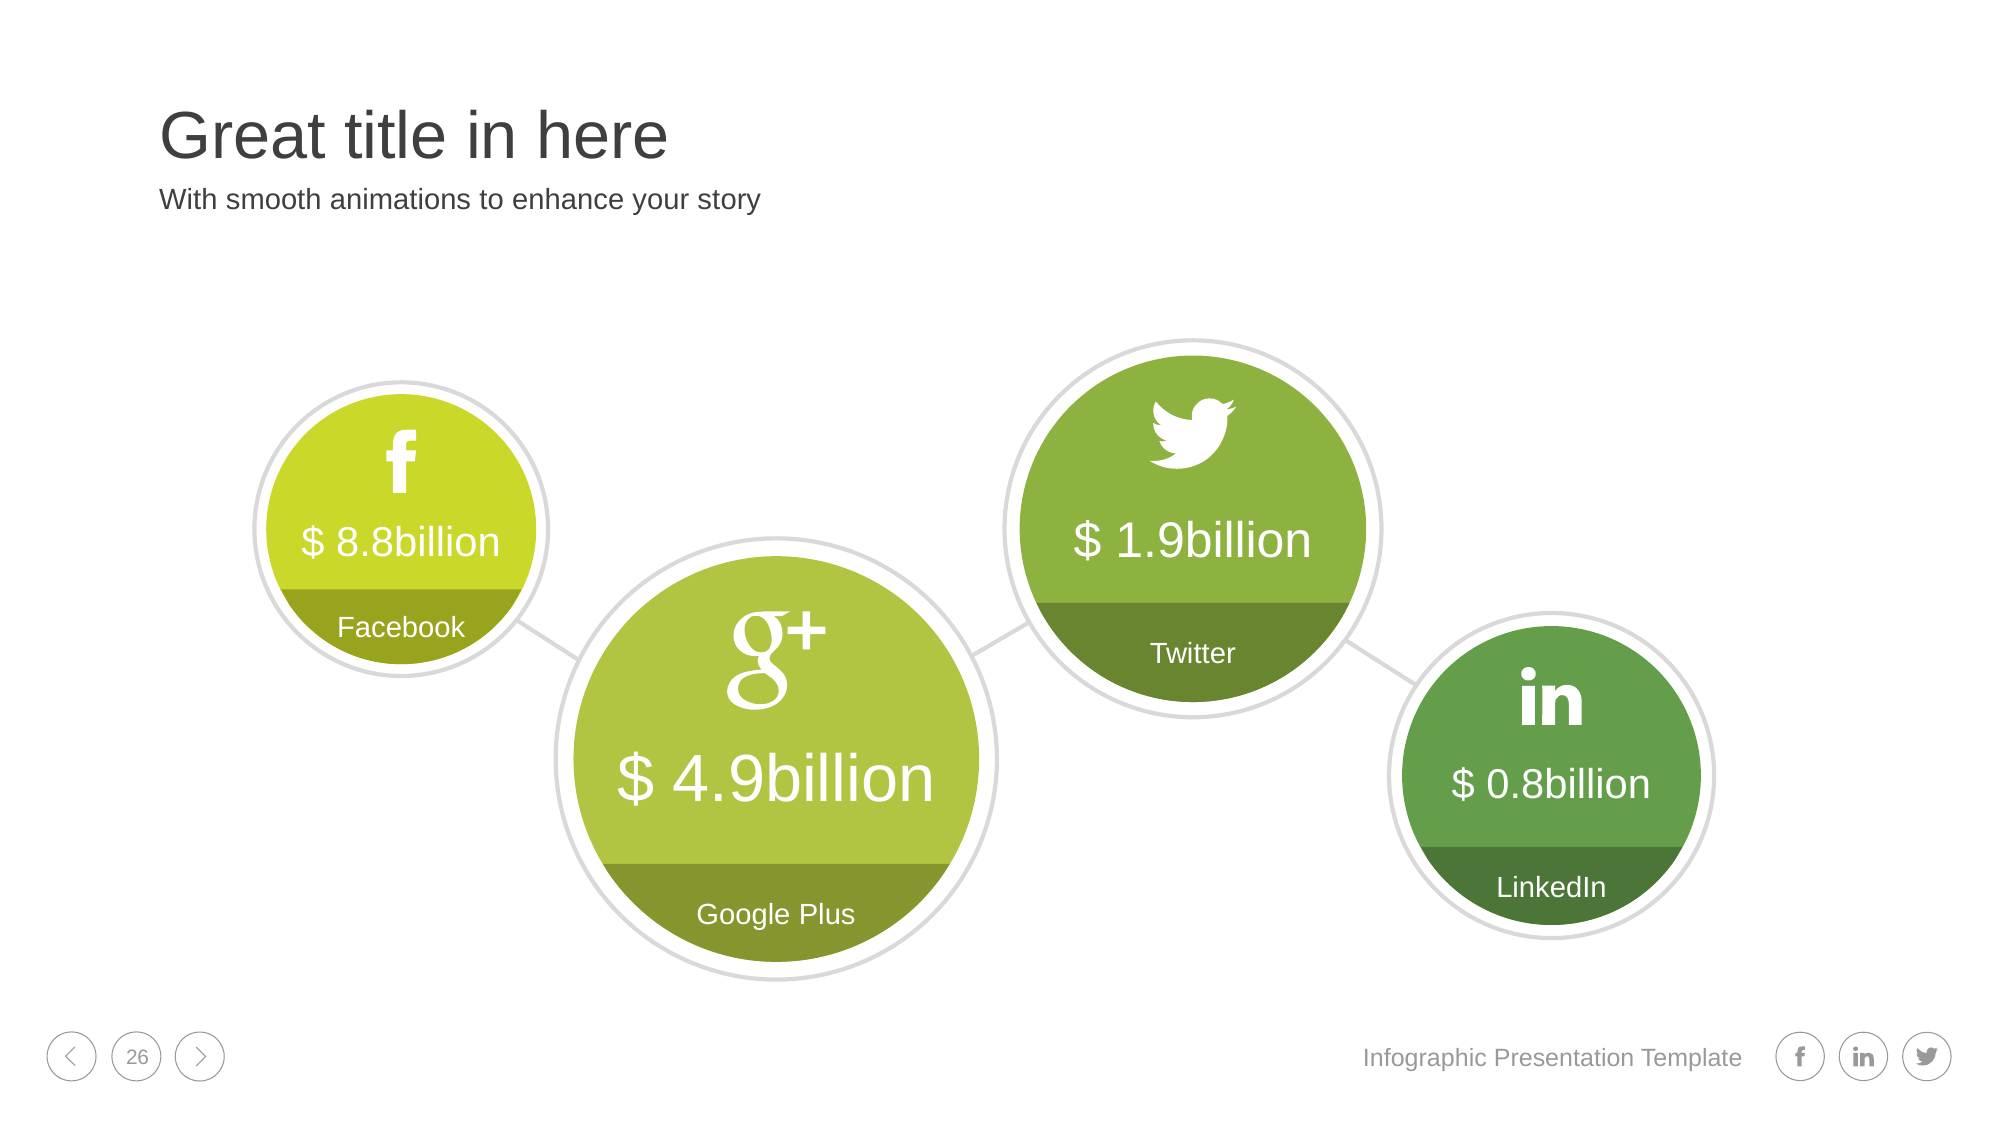

Great title in here
With smooth animations to enhance your story

$ 1.9billion

Twitter

$ 8.8billion

Facebook

$ 4.9billion

Google Plus

$ 0.8billion

LinkedIn
26